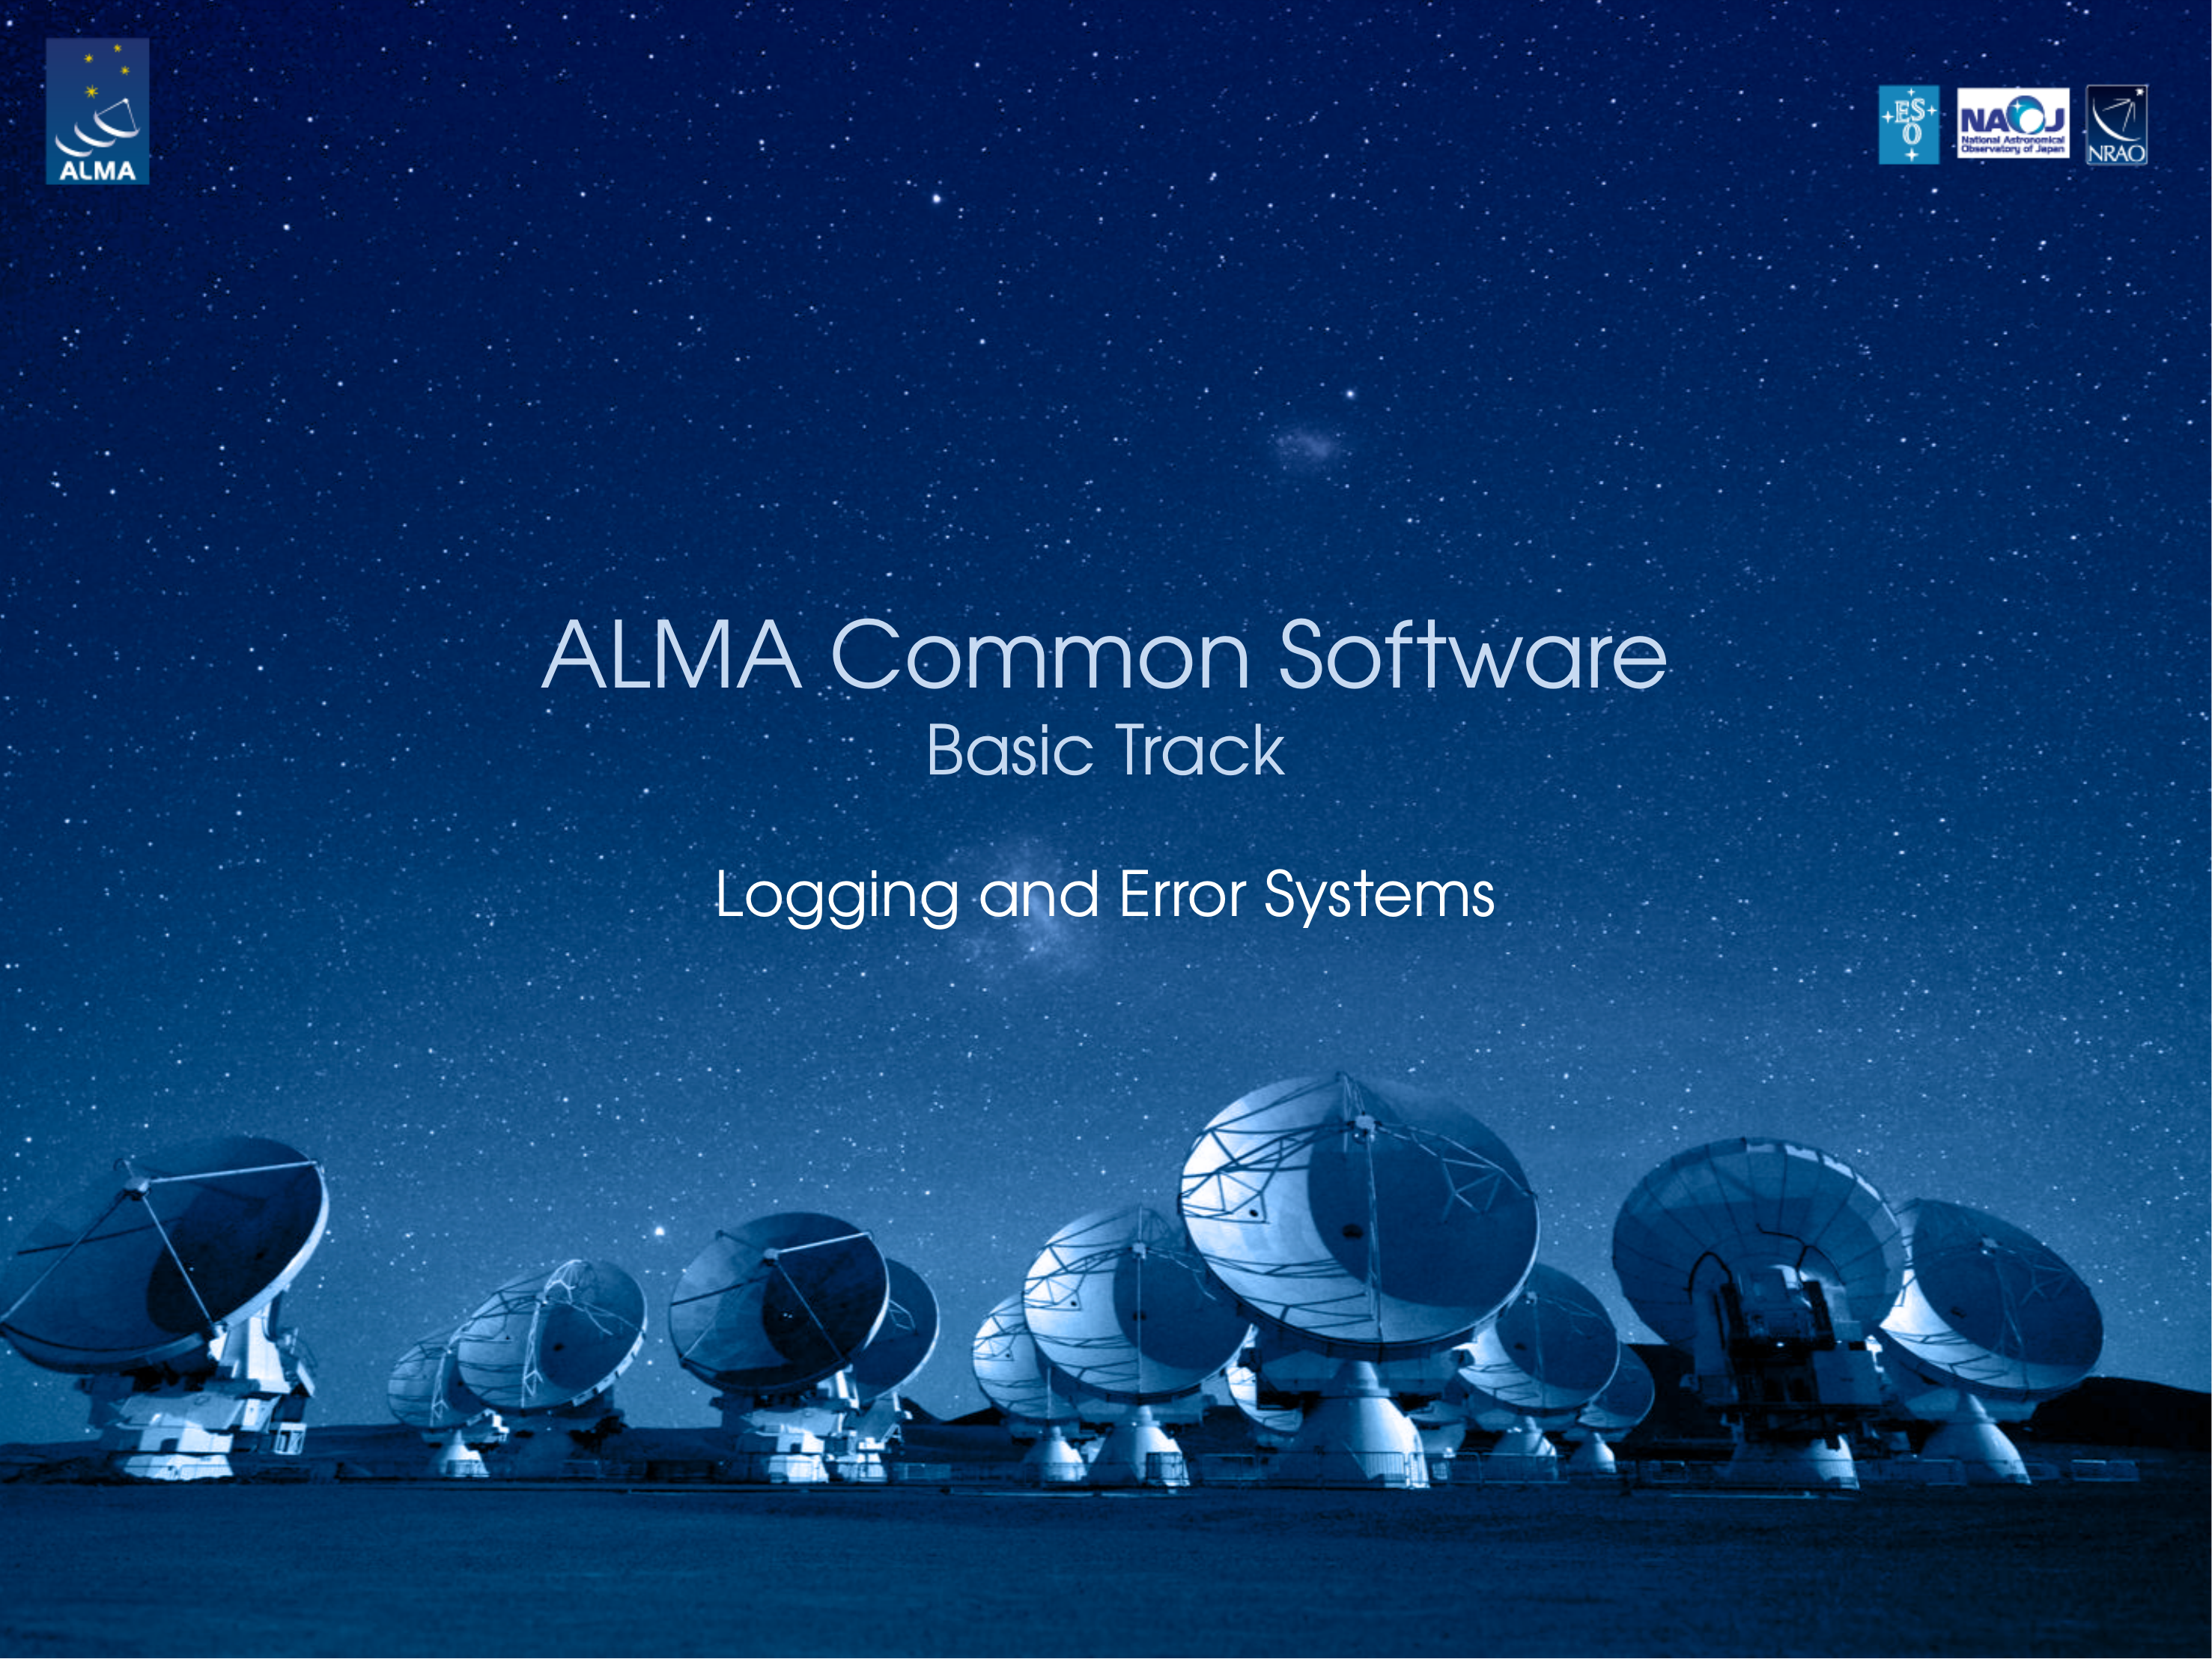

# ALMA Common Software Basic Track
Logging and Error Systems